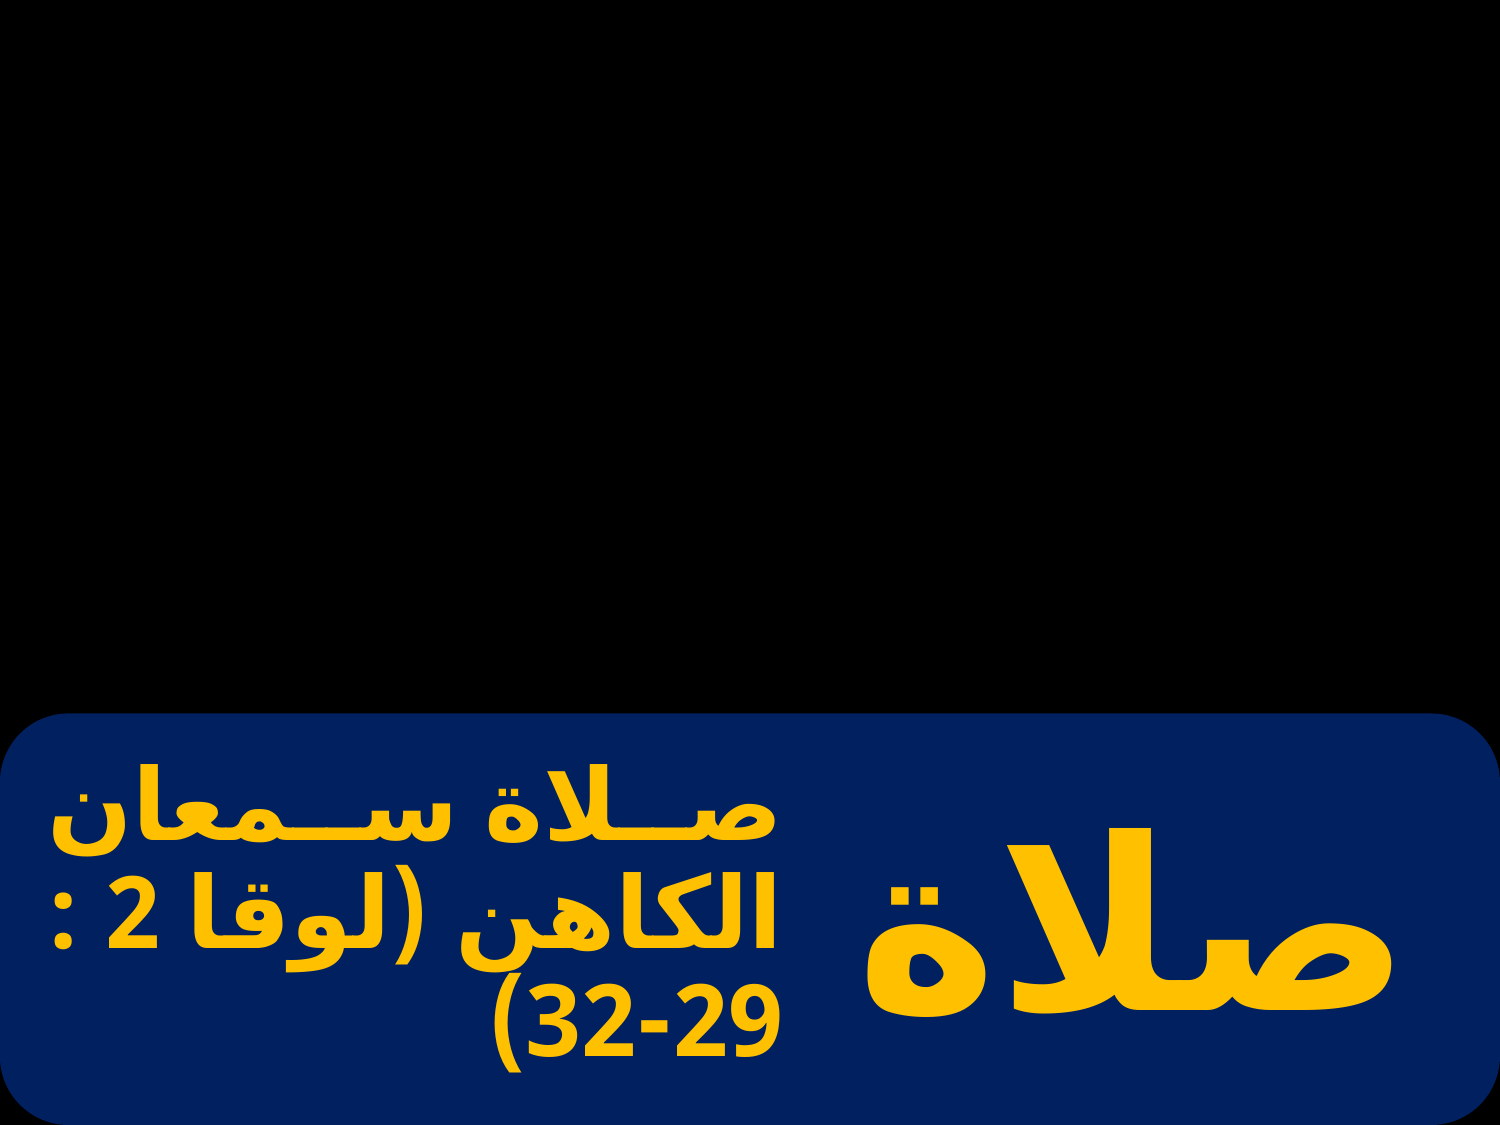

# صلاة سمعان الكاهن (لوقا 2 : 29-32)